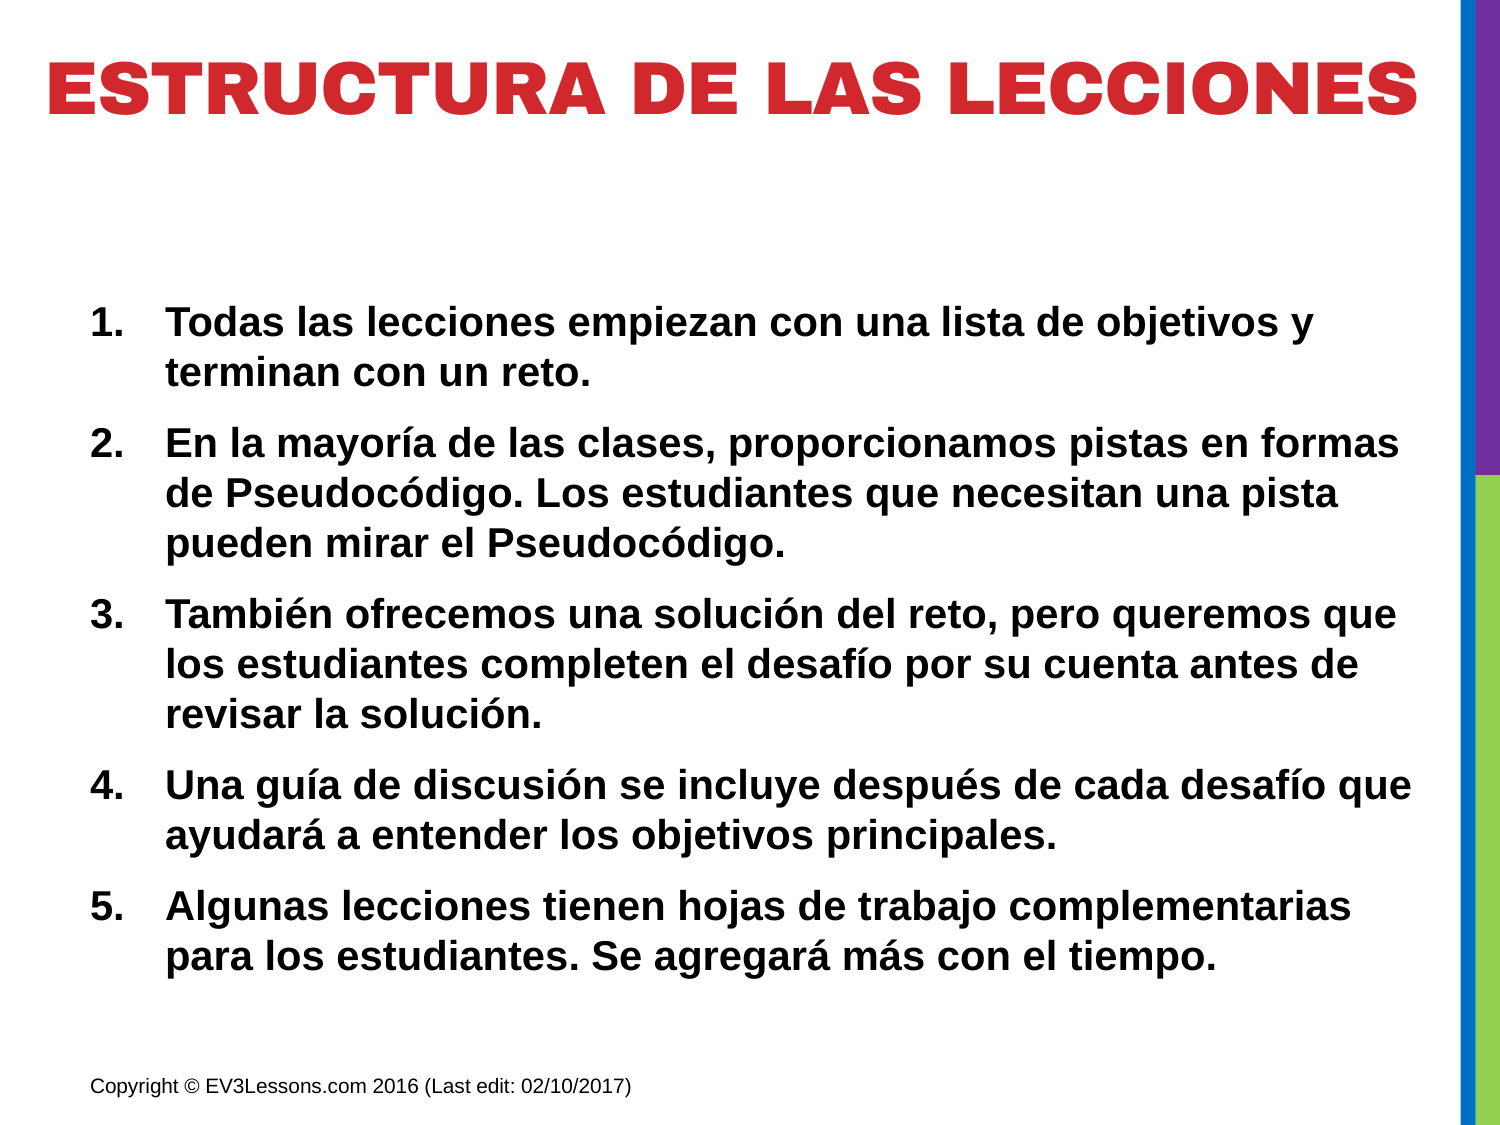

# Estructura de las lecciones
Todas las lecciones empiezan con una lista de objetivos y terminan con un reto.
En la mayoría de las clases, proporcionamos pistas en formas de Pseudocódigo. Los estudiantes que necesitan una pista pueden mirar el Pseudocódigo.
También ofrecemos una solución del reto, pero queremos que los estudiantes completen el desafío por su cuenta antes de revisar la solución.
Una guía de discusión se incluye después de cada desafío que ayudará a entender los objetivos principales.
Algunas lecciones tienen hojas de trabajo complementarias para los estudiantes. Se agregará más con el tiempo.
Copyright © EV3Lessons.com 2016 (Last edit: 02/10/2017)